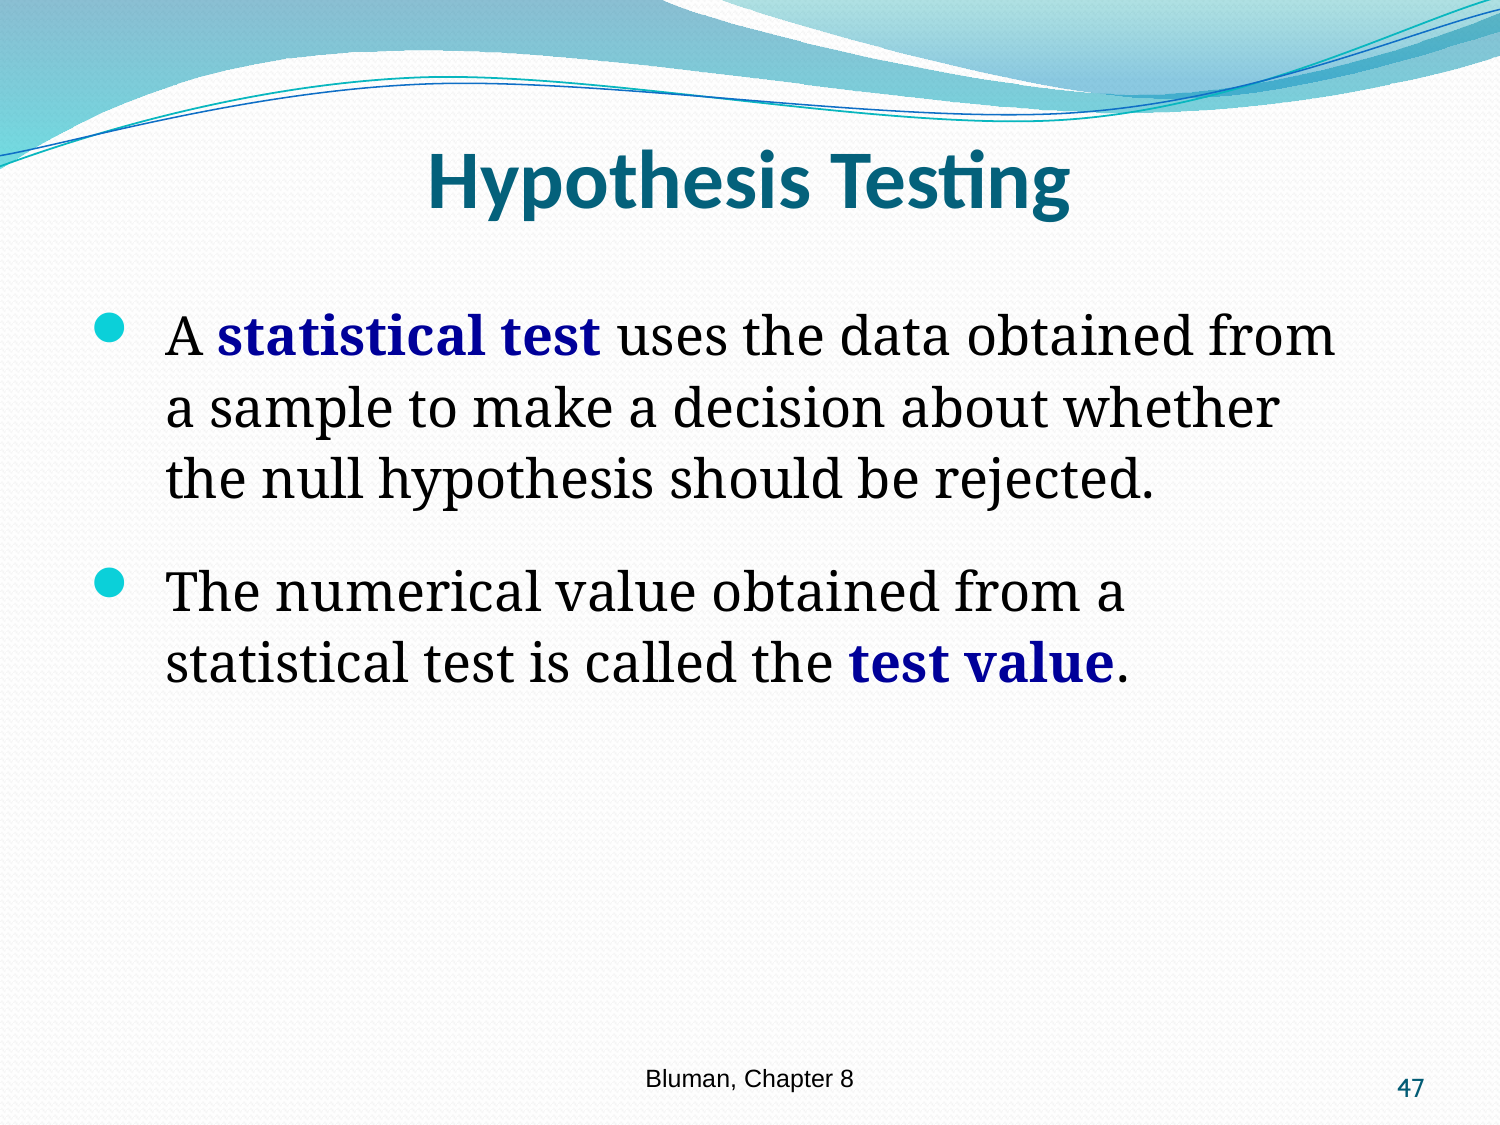

Hypothesis Testing
A statistical test uses the data obtained from a sample to make a decision about whether the null hypothesis should be rejected.
The numerical value obtained from a statistical test is called the test value.
Bluman, Chapter 8
47